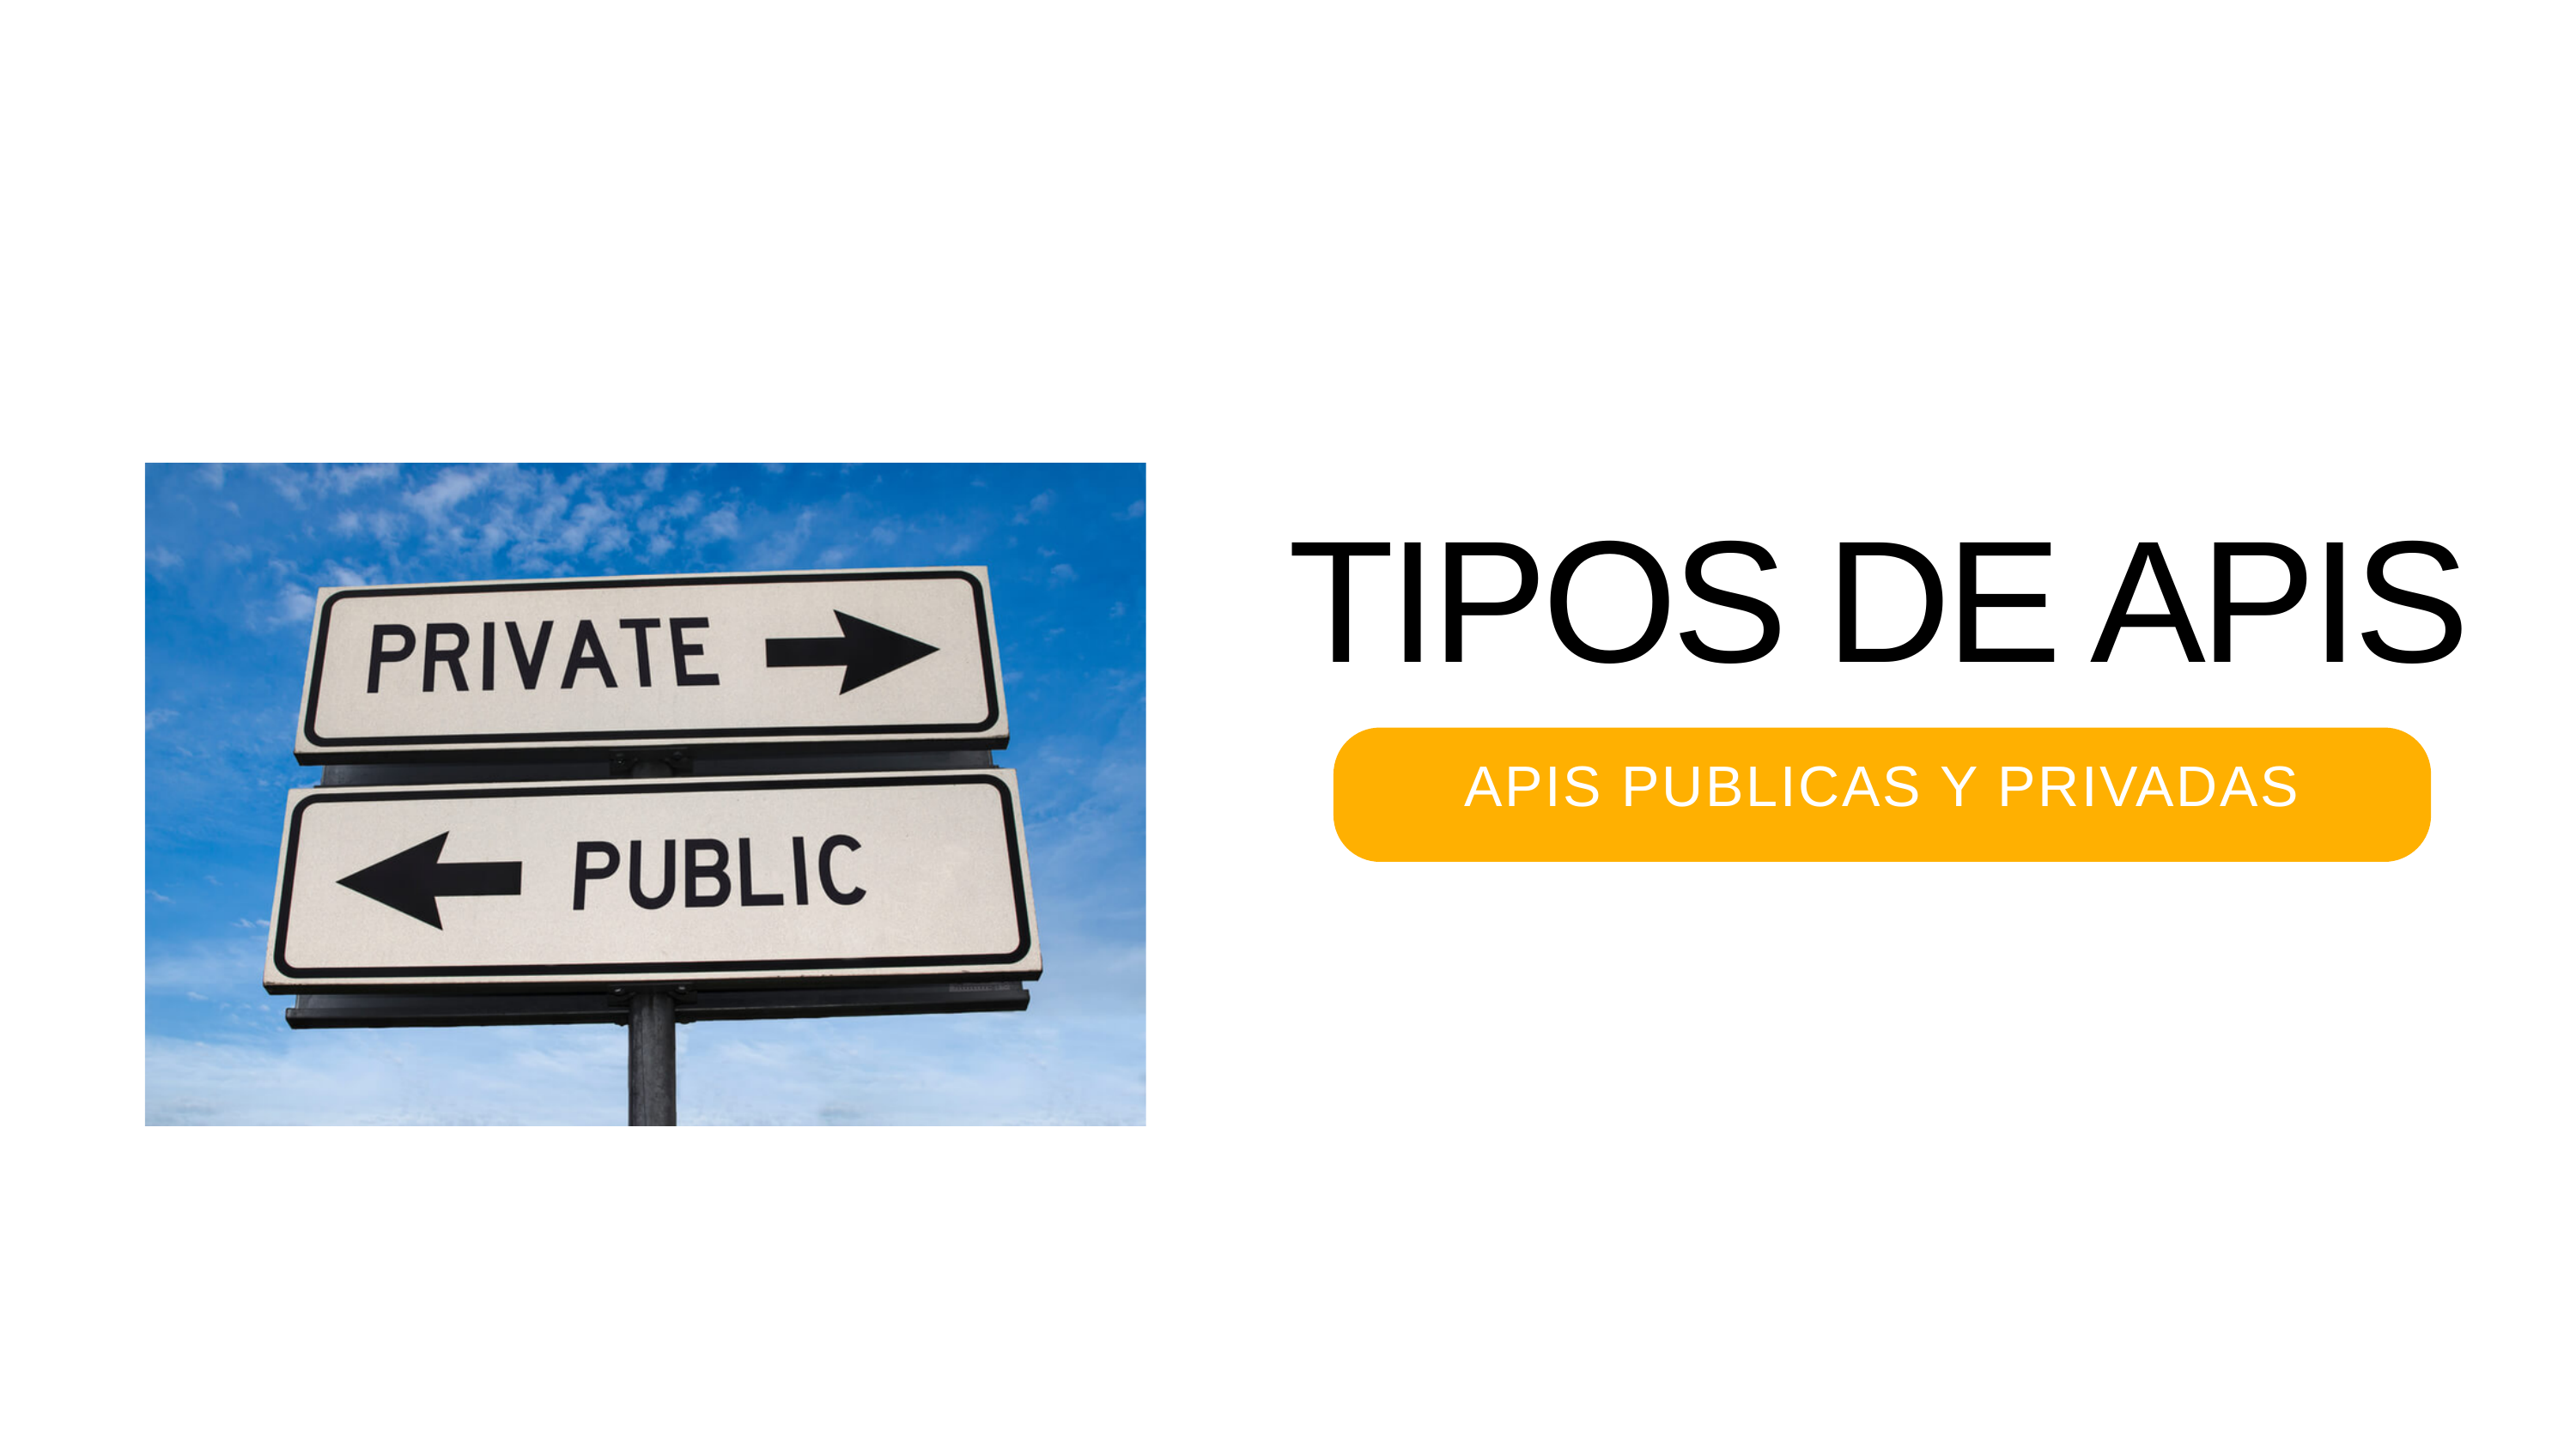

TIPOS DE APIS

APIS PUBLICAS Y PRIVADAS